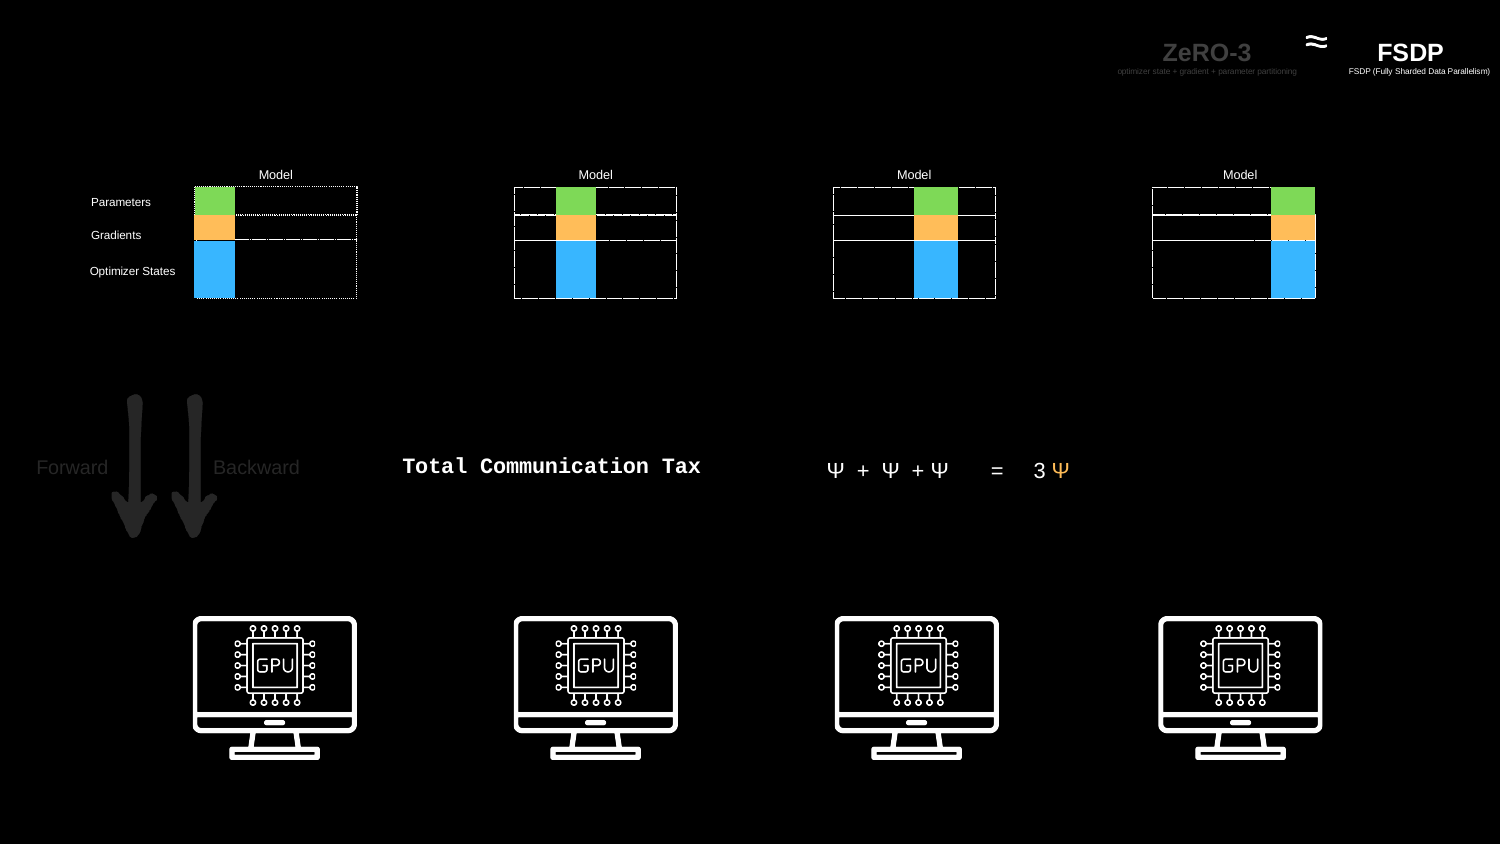

FSDP
ZeRO-3

FSDP (Fully Sharded Data Parallelism)
optimizer state + gradient + parameter partitioning
Model
Model
Model
Model

Parameters

Gradients

Optimizer States

Total Communication Tax
Ψ  +  Ψ  + Ψ       =     3 Ψ
Forward
Backward